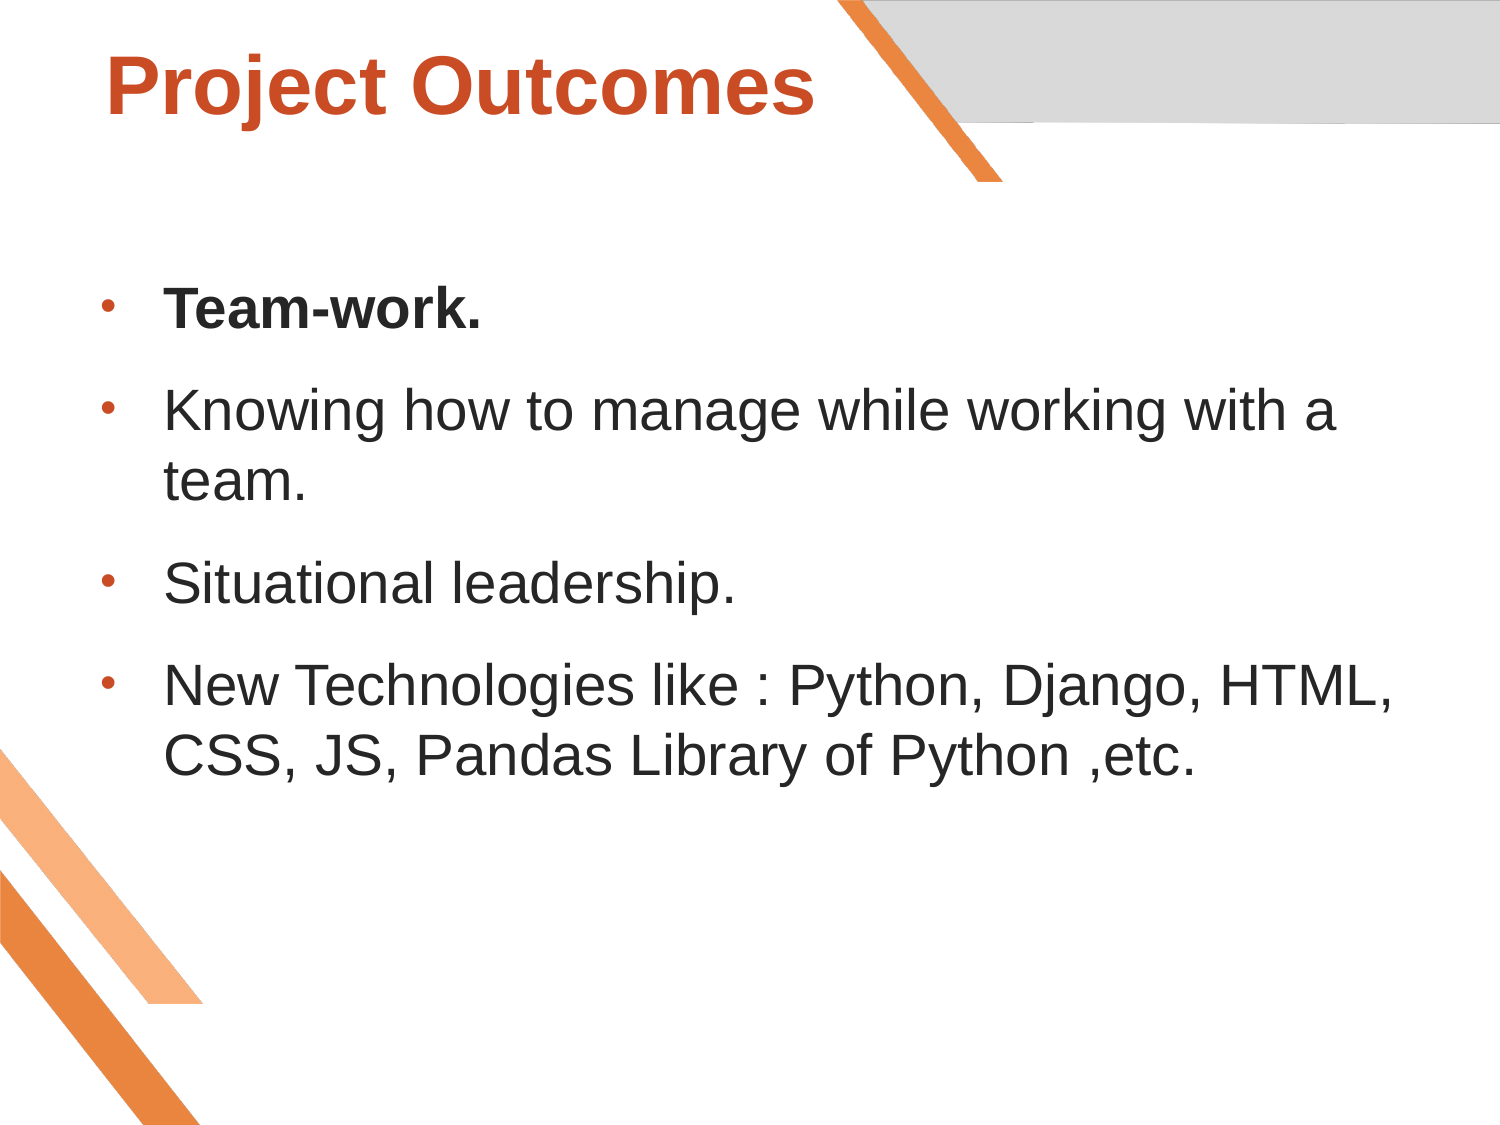

# Project Outcomes
Team-work.
Knowing how to manage while working with a team.
Situational leadership.
New Technologies like : Python, Django, HTML, CSS, JS, Pandas Library of Python ,etc.